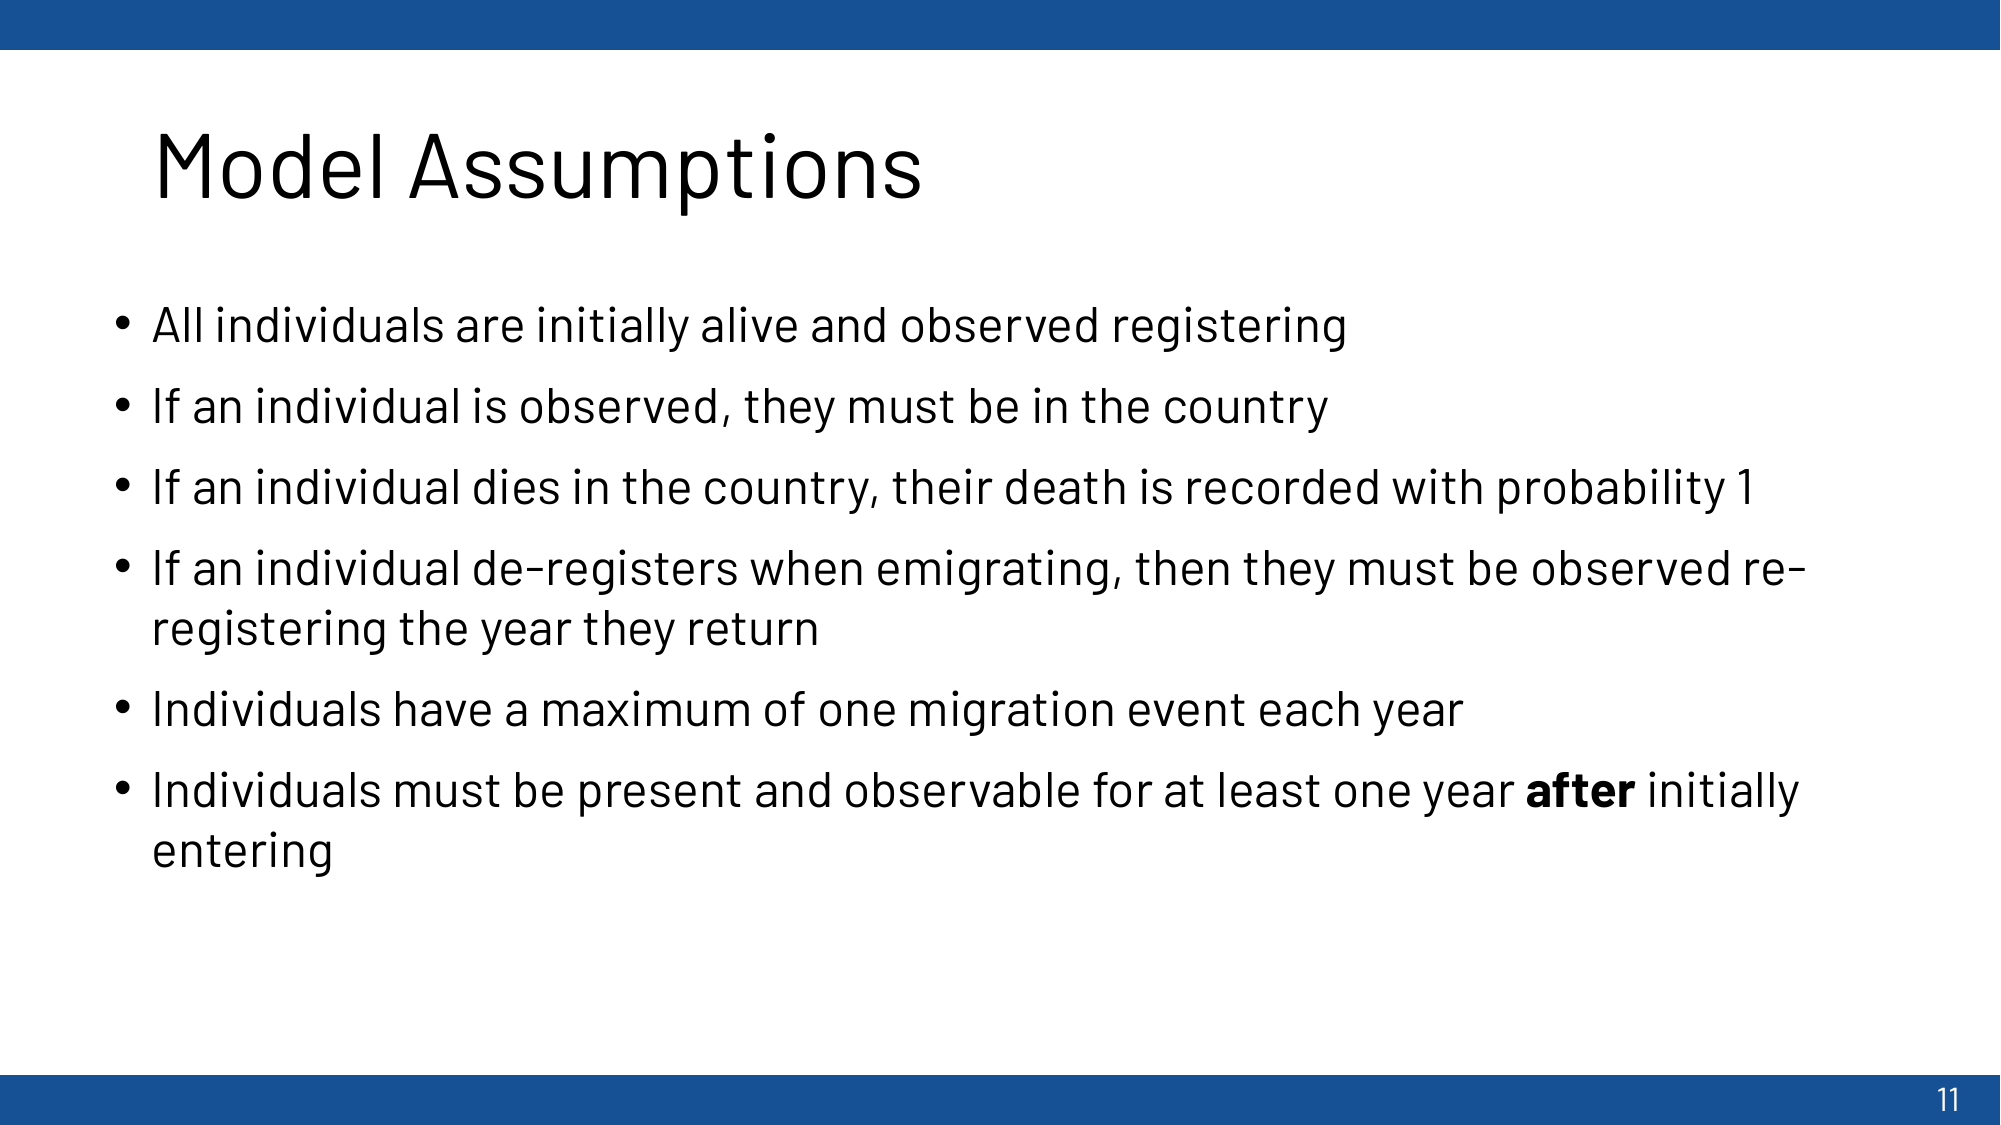

# Model Assumptions
All individuals are initially alive and observed registering
If an individual is observed, they must be in the country
If an individual dies in the country, their death is recorded with probability 1
If an individual de-registers when emigrating, then they must be observed re-registering the year they return
Individuals have a maximum of one migration event each year
Individuals must be present and observable for at least one year after initially entering
11